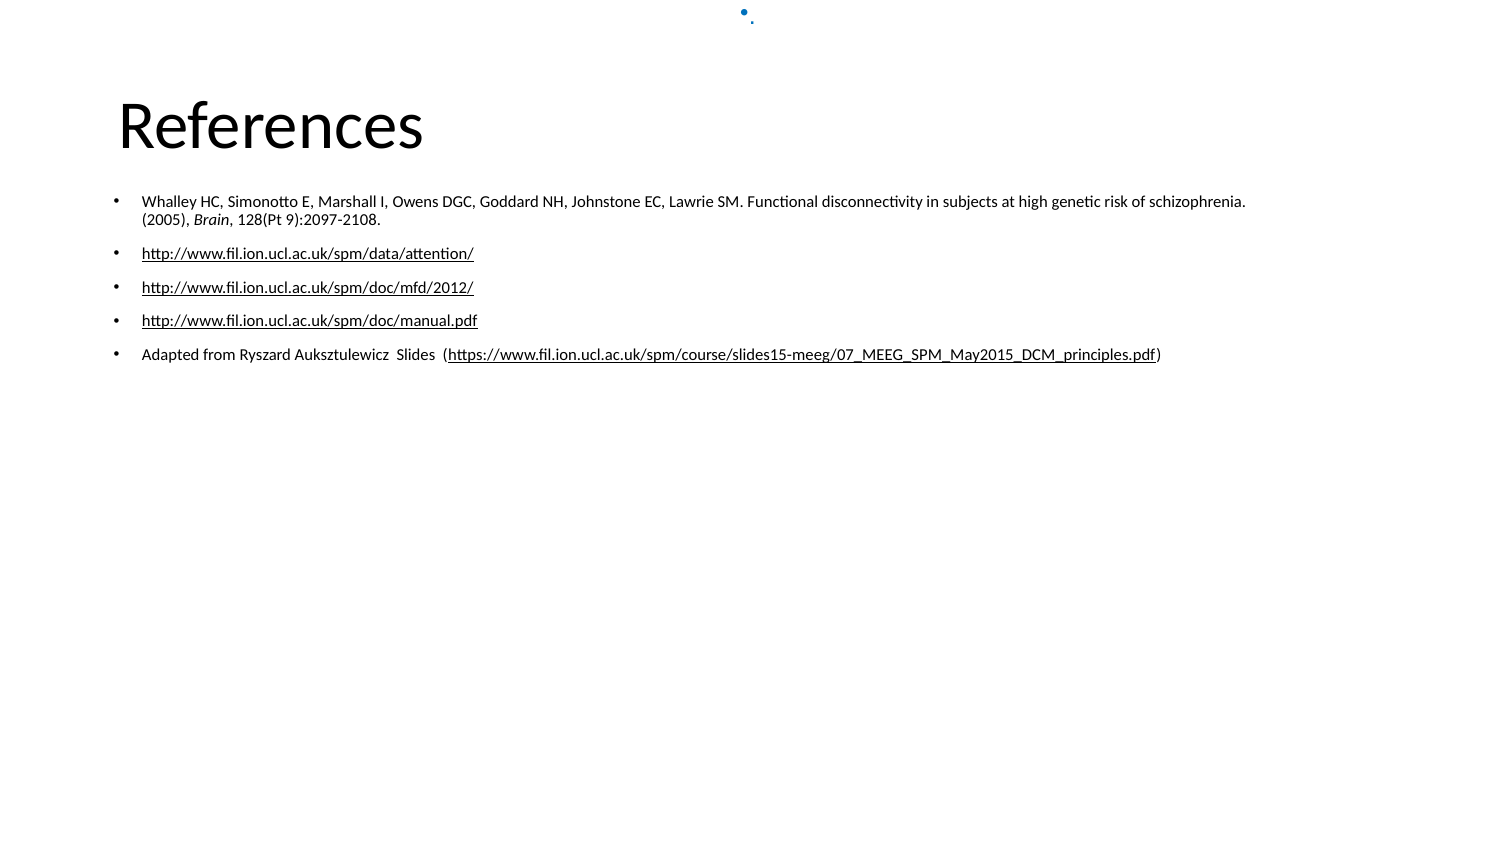

.
# References
Whalley HC, Simonotto E, Marshall I, Owens DGC, Goddard NH, Johnstone EC, Lawrie SM. Functional disconnectivity in subjects at high genetic risk of schizophrenia. (2005), Brain, 128(Pt 9):2097-2108.
http://www.fil.ion.ucl.ac.uk/spm/data/attention/
http://www.fil.ion.ucl.ac.uk/spm/doc/mfd/2012/
http://www.fil.ion.ucl.ac.uk/spm/doc/manual.pdf
Adapted from Ryszard Auksztulewicz  Slides  (https://www.fil.ion.ucl.ac.uk/spm/course/slides15-meeg/07_MEEG_SPM_May2015_DCM_principles.pdf)